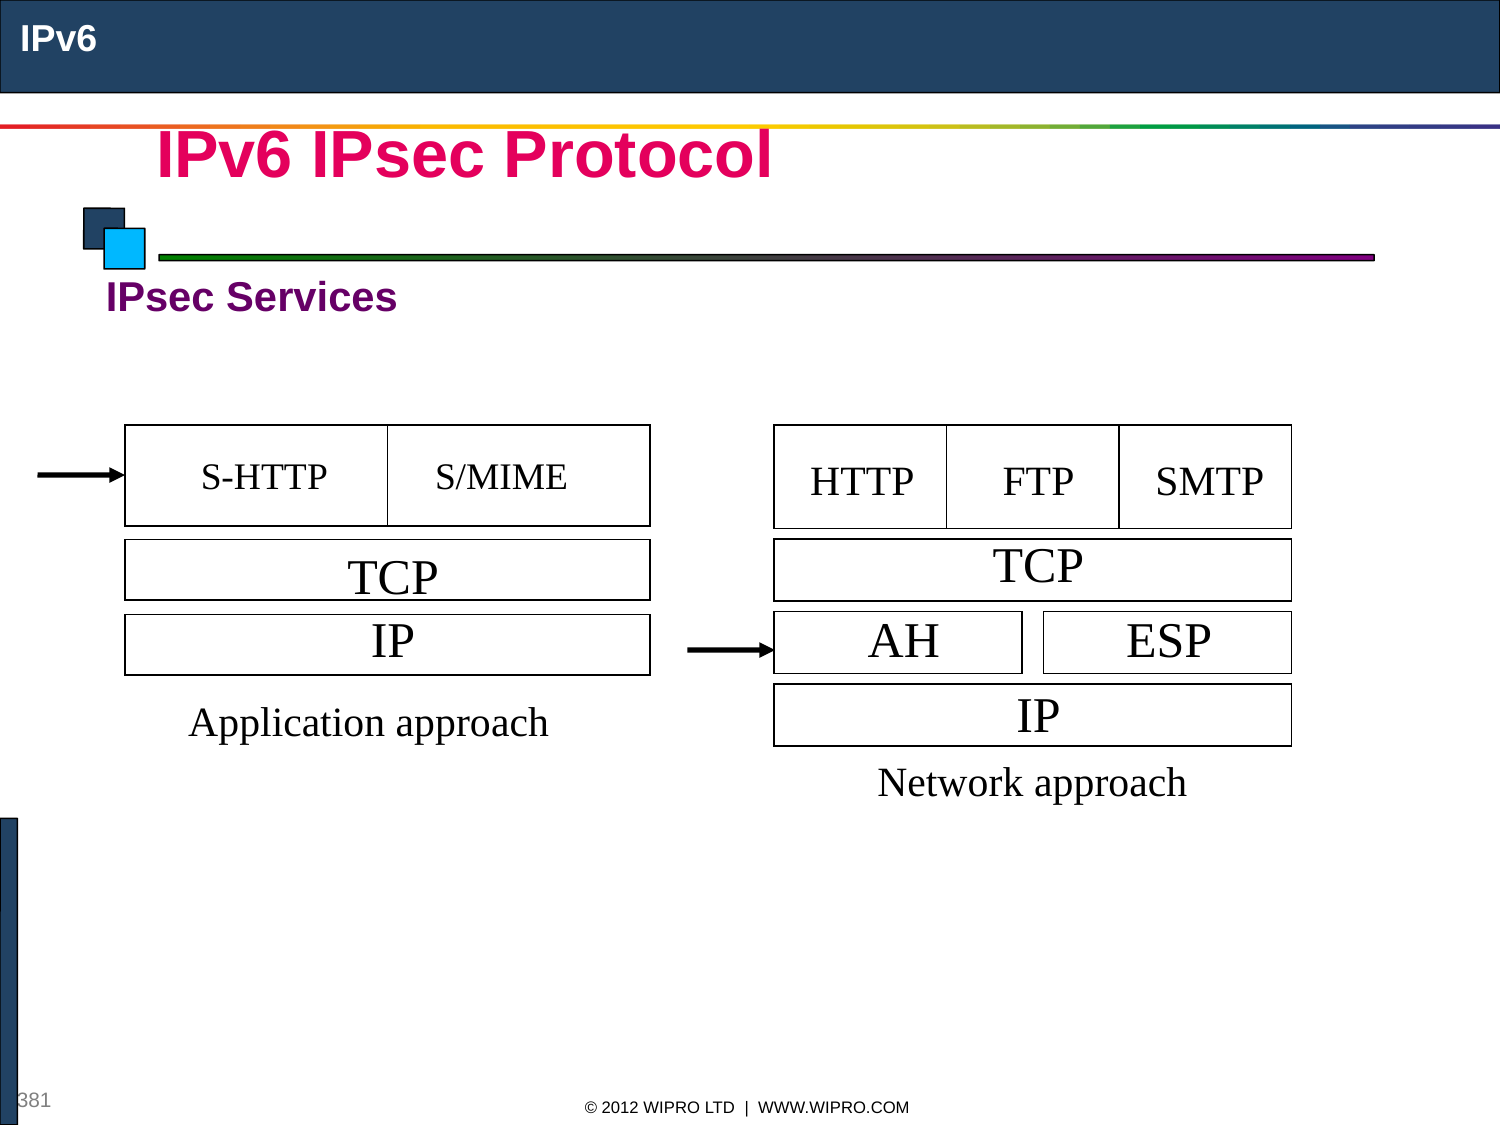

IPv6
# IPv6 IPsec Protocol

IPsec Services

S-HTTP

S/MIME
TCP

IP

Application approach

HTTP

FTP

SMTP
TCP

AH
ESP

IP

Network approach